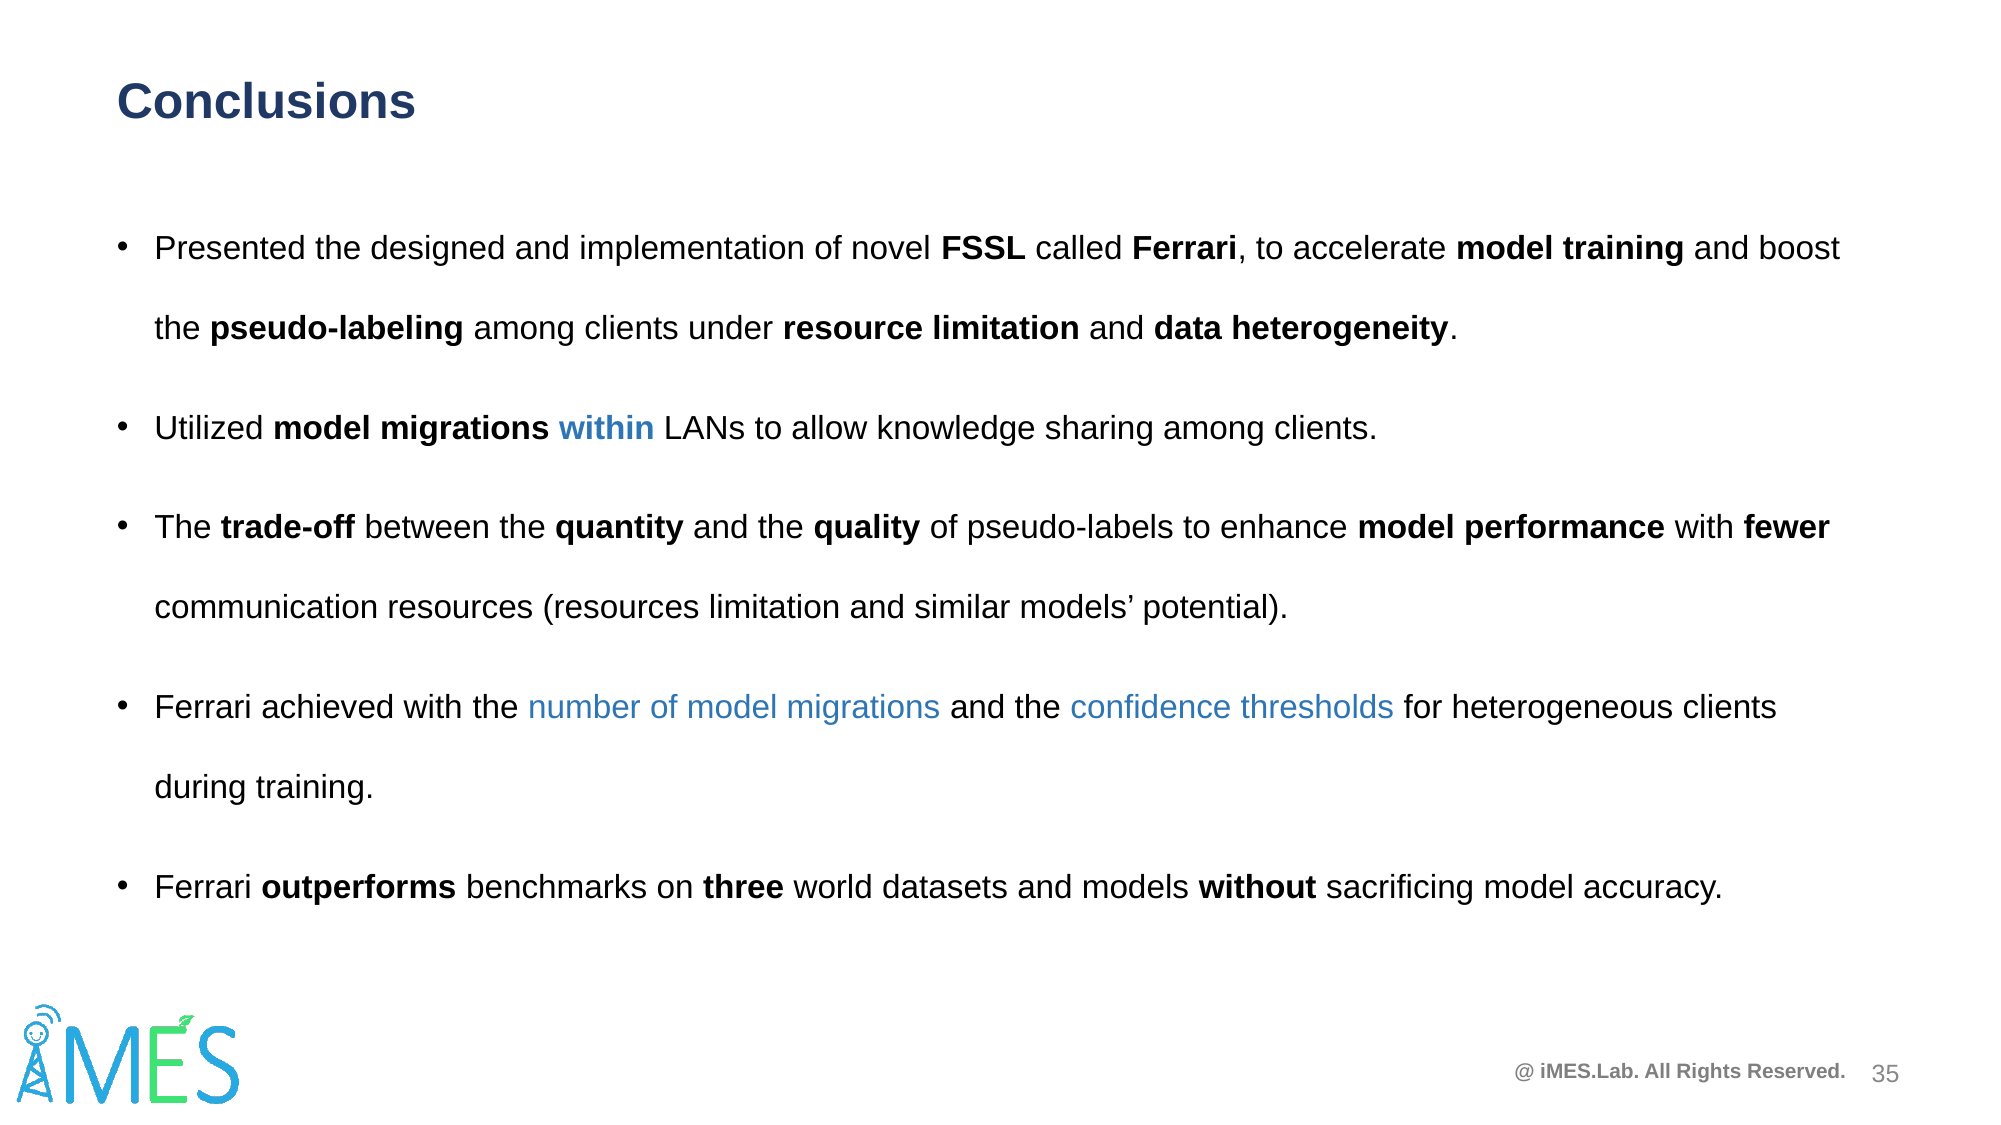

# Conclusions
Presented the designed and implementation of novel FSSL called Ferrari, to accelerate model training and boost the pseudo-labeling among clients under resource limitation and data heterogeneity.

Utilized model migrations within LANs to allow knowledge sharing among clients.

The trade-off between the quantity and the quality of pseudo-labels to enhance model performance with fewer communication resources (resources limitation and similar models’ potential).

Ferrari achieved with the number of model migrations and the confidence thresholds for heterogeneous clients during training.

Ferrari outperforms benchmarks on three world datasets and models without sacrificing model accuracy.
35